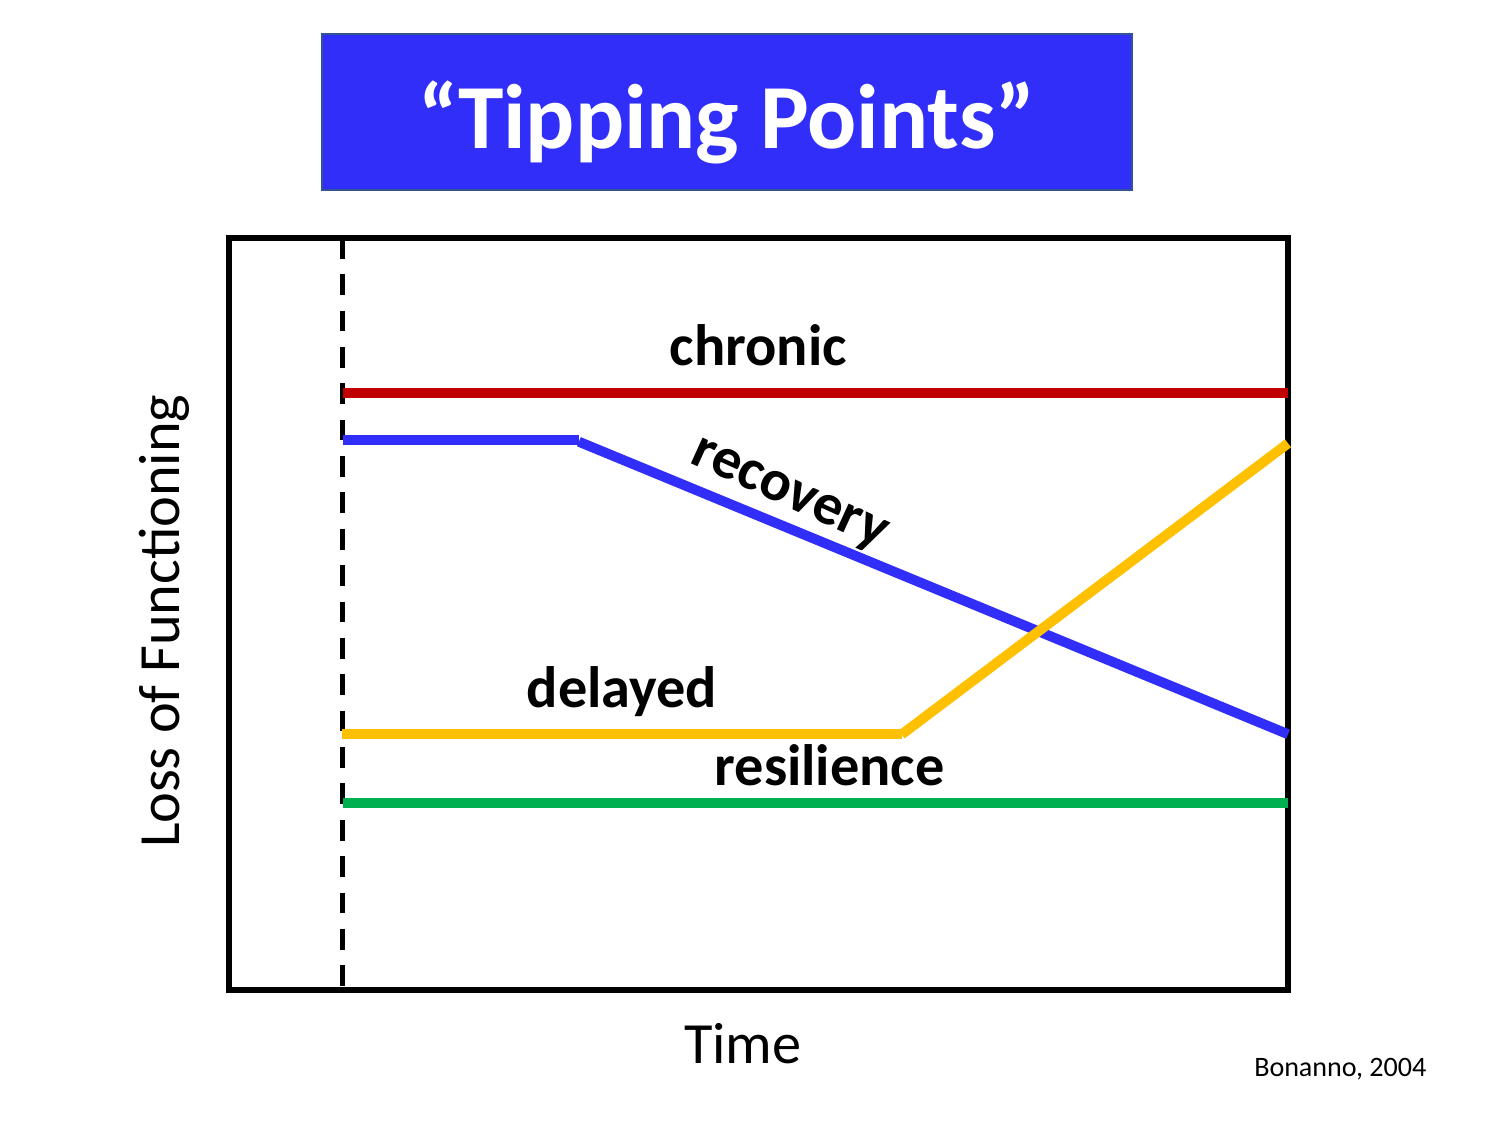

“Tipping Points”

chronic
Loss of Functioning
recovery
delayed
resilience
Time
Bonanno, 2004